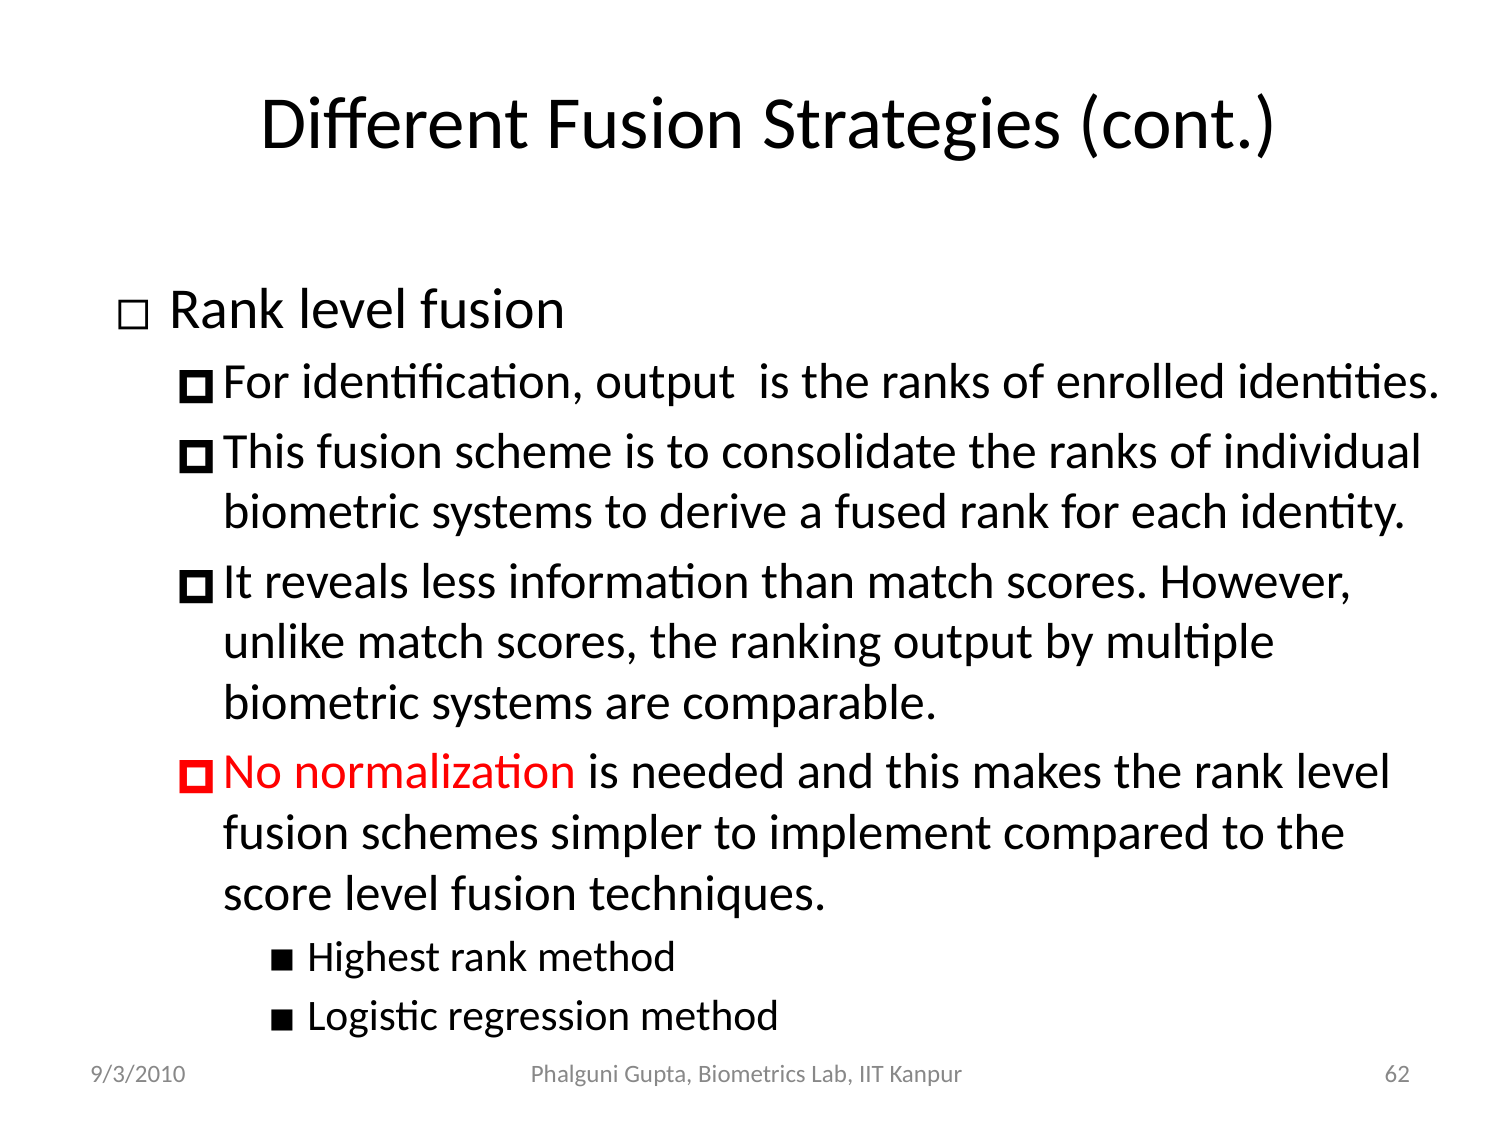

# Different Fusion Strategies (cont.)
Rank level fusion
For identification, output  is the ranks of enrolled identities.
This fusion scheme is to consolidate the ranks of individual biometric systems to derive a fused rank for each identity.
It reveals less information than match scores. However, unlike match scores, the ranking output by multiple biometric systems are comparable.
No normalization is needed and this makes the rank level fusion schemes simpler to implement compared to the score level fusion techniques.
Highest rank method
Logistic regression method

9/3/2010
Phalguni Gupta, Biometrics Lab, IIT Kanpur
62